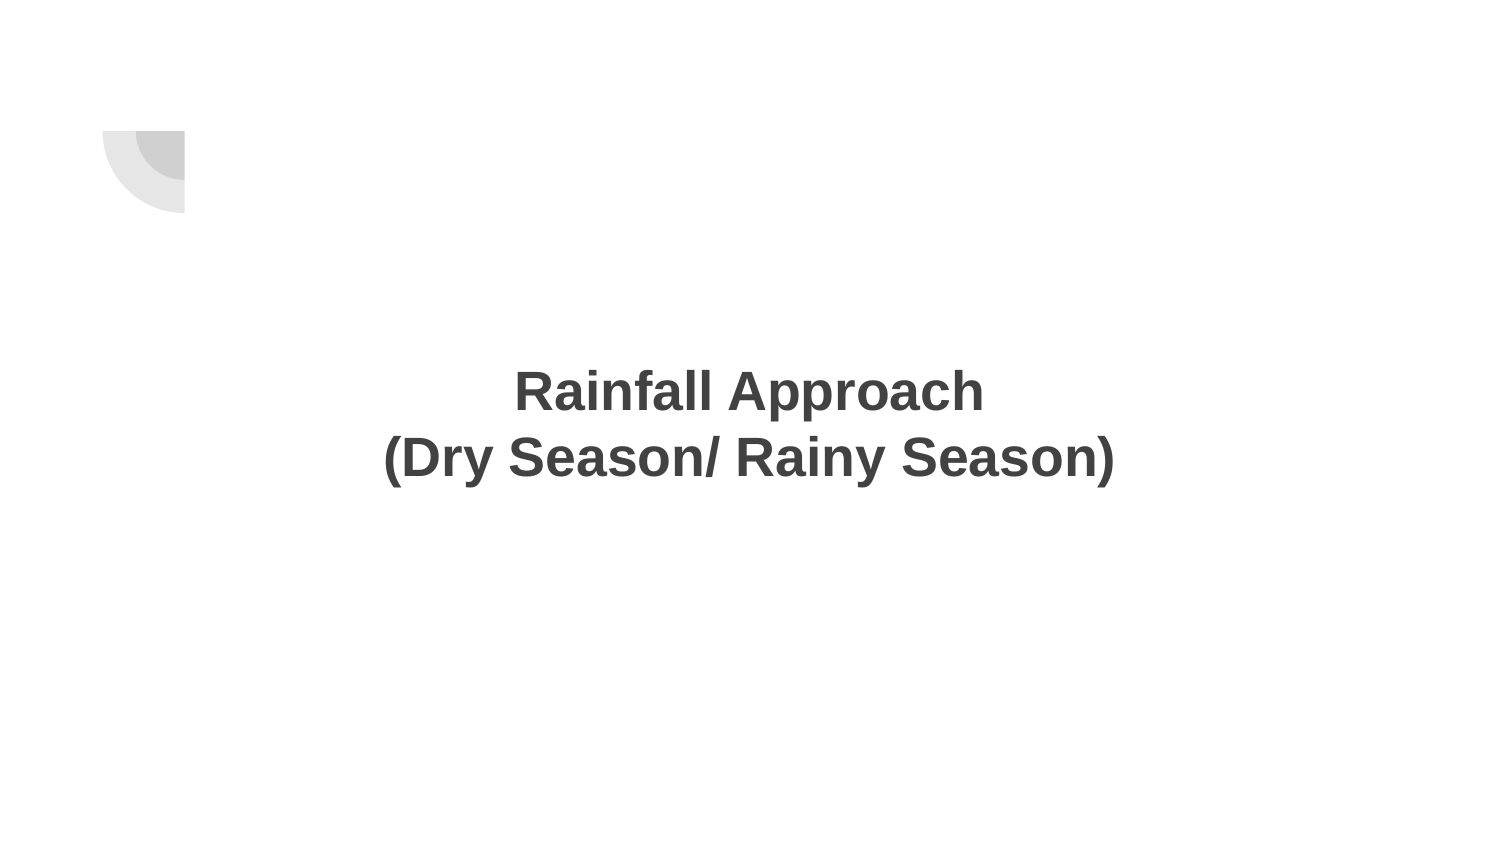

# Rainfall Approach
(Dry Season/ Rainy Season)